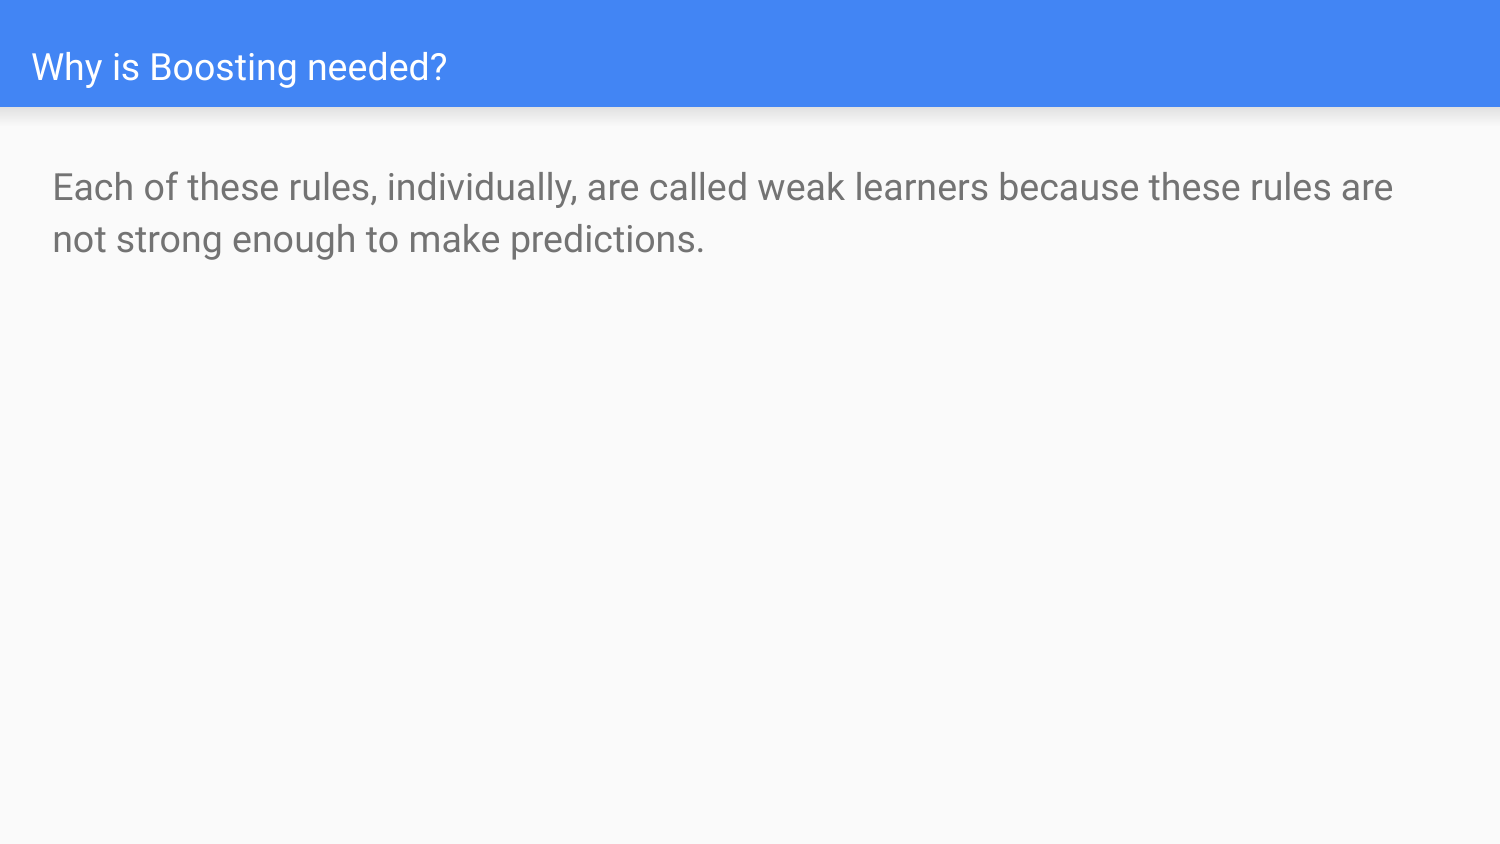

# Why is Boosting needed?
Each of these rules, individually, are called weak learners because these rules are not strong enough to make predictions.